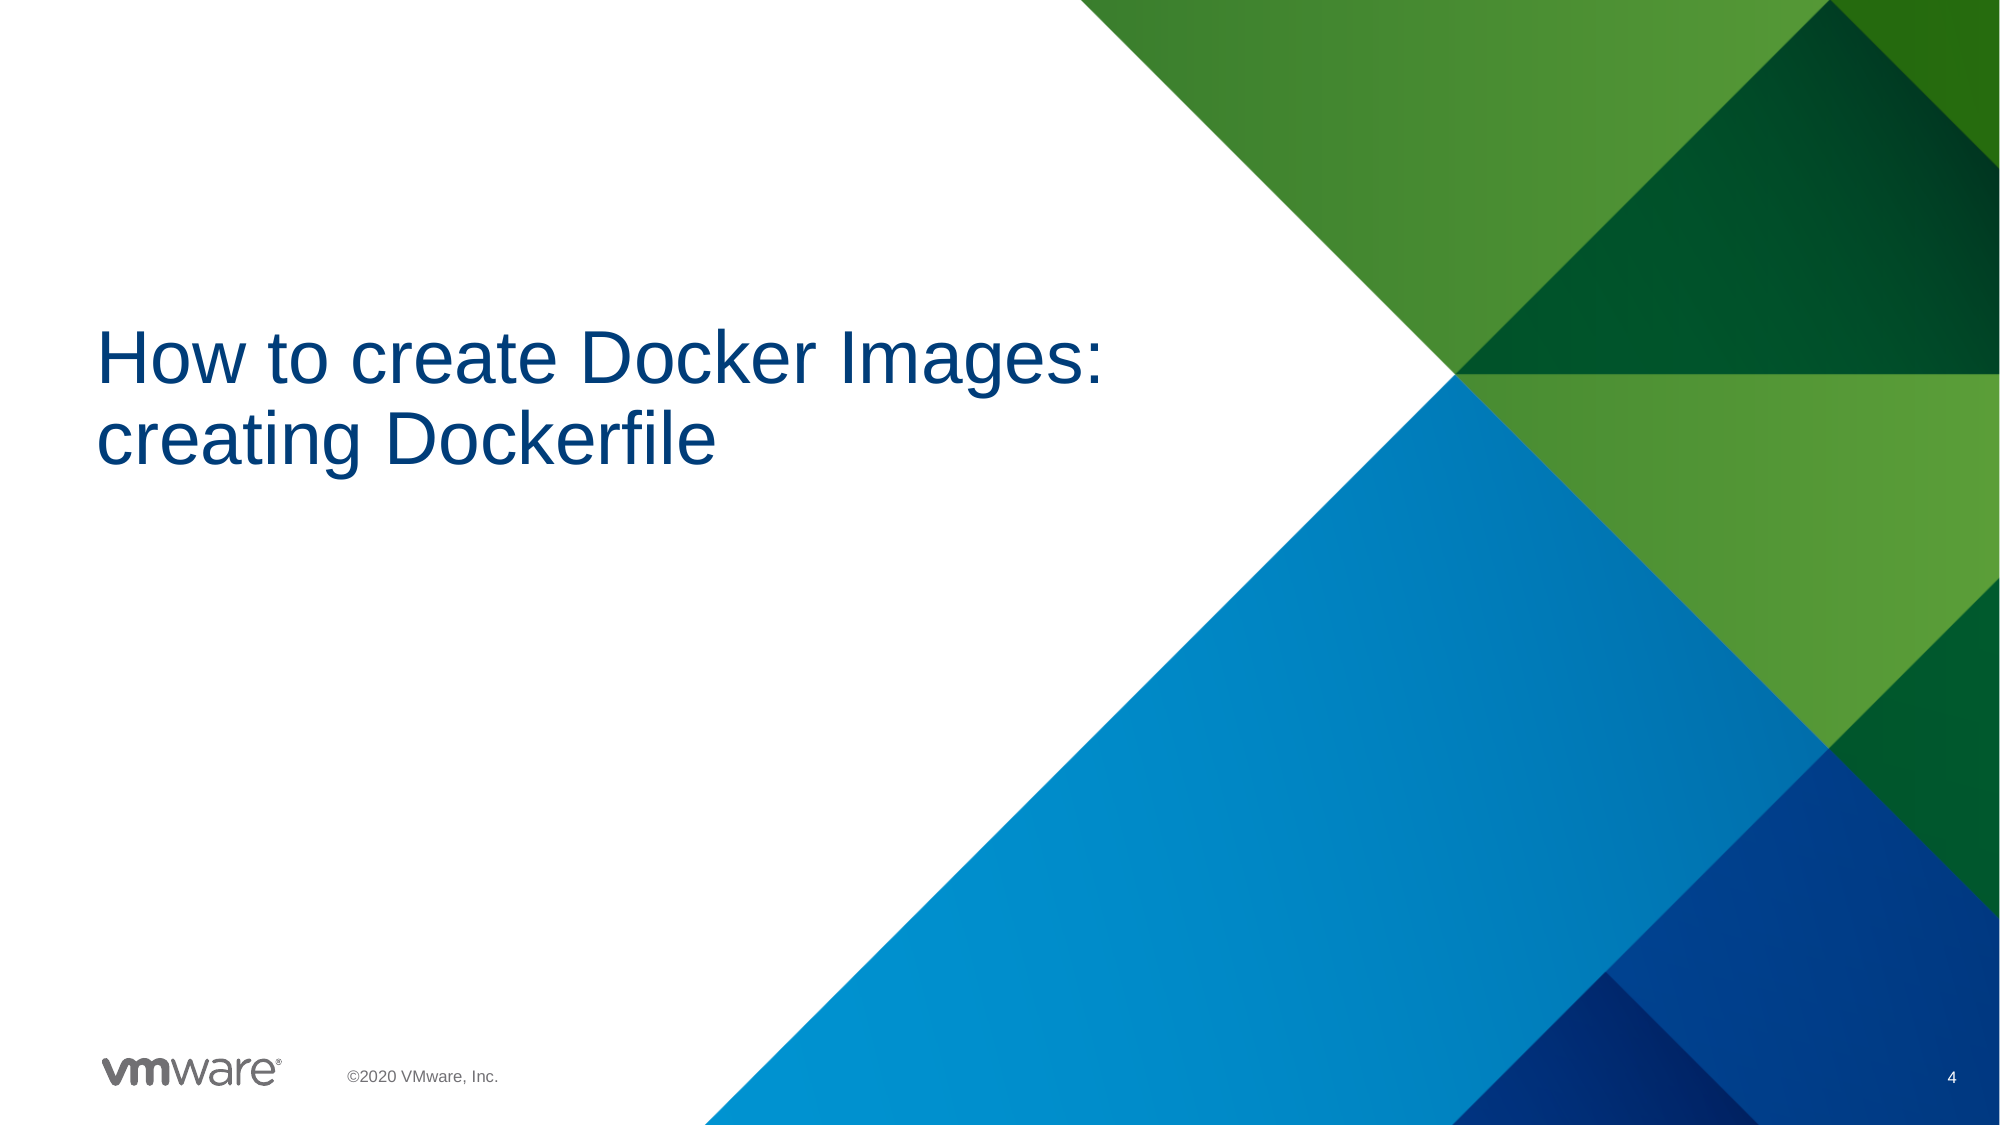

# How to create Docker Images: creating Dockerfile